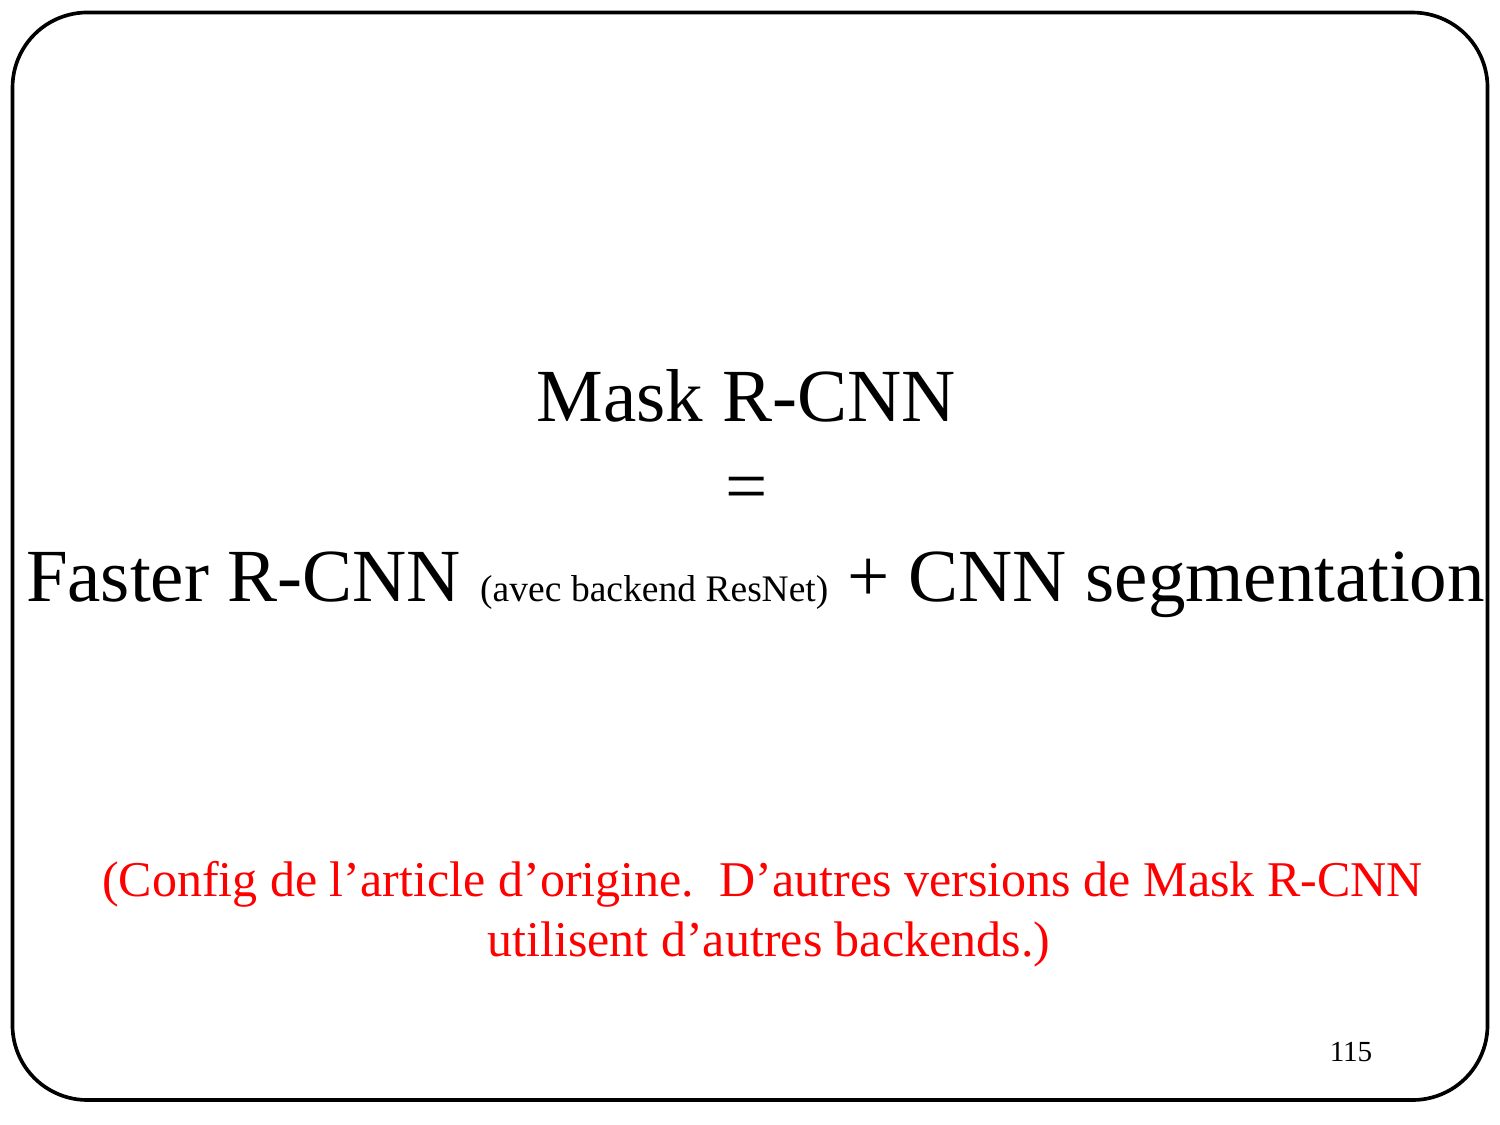

Mask R-CNN
=
Faster R-CNN (avec backend ResNet) + CNN segmentation
(Config de l’article d’origine.  D’autres versions de Mask R-CNN
utilisent d’autres backends.)
115